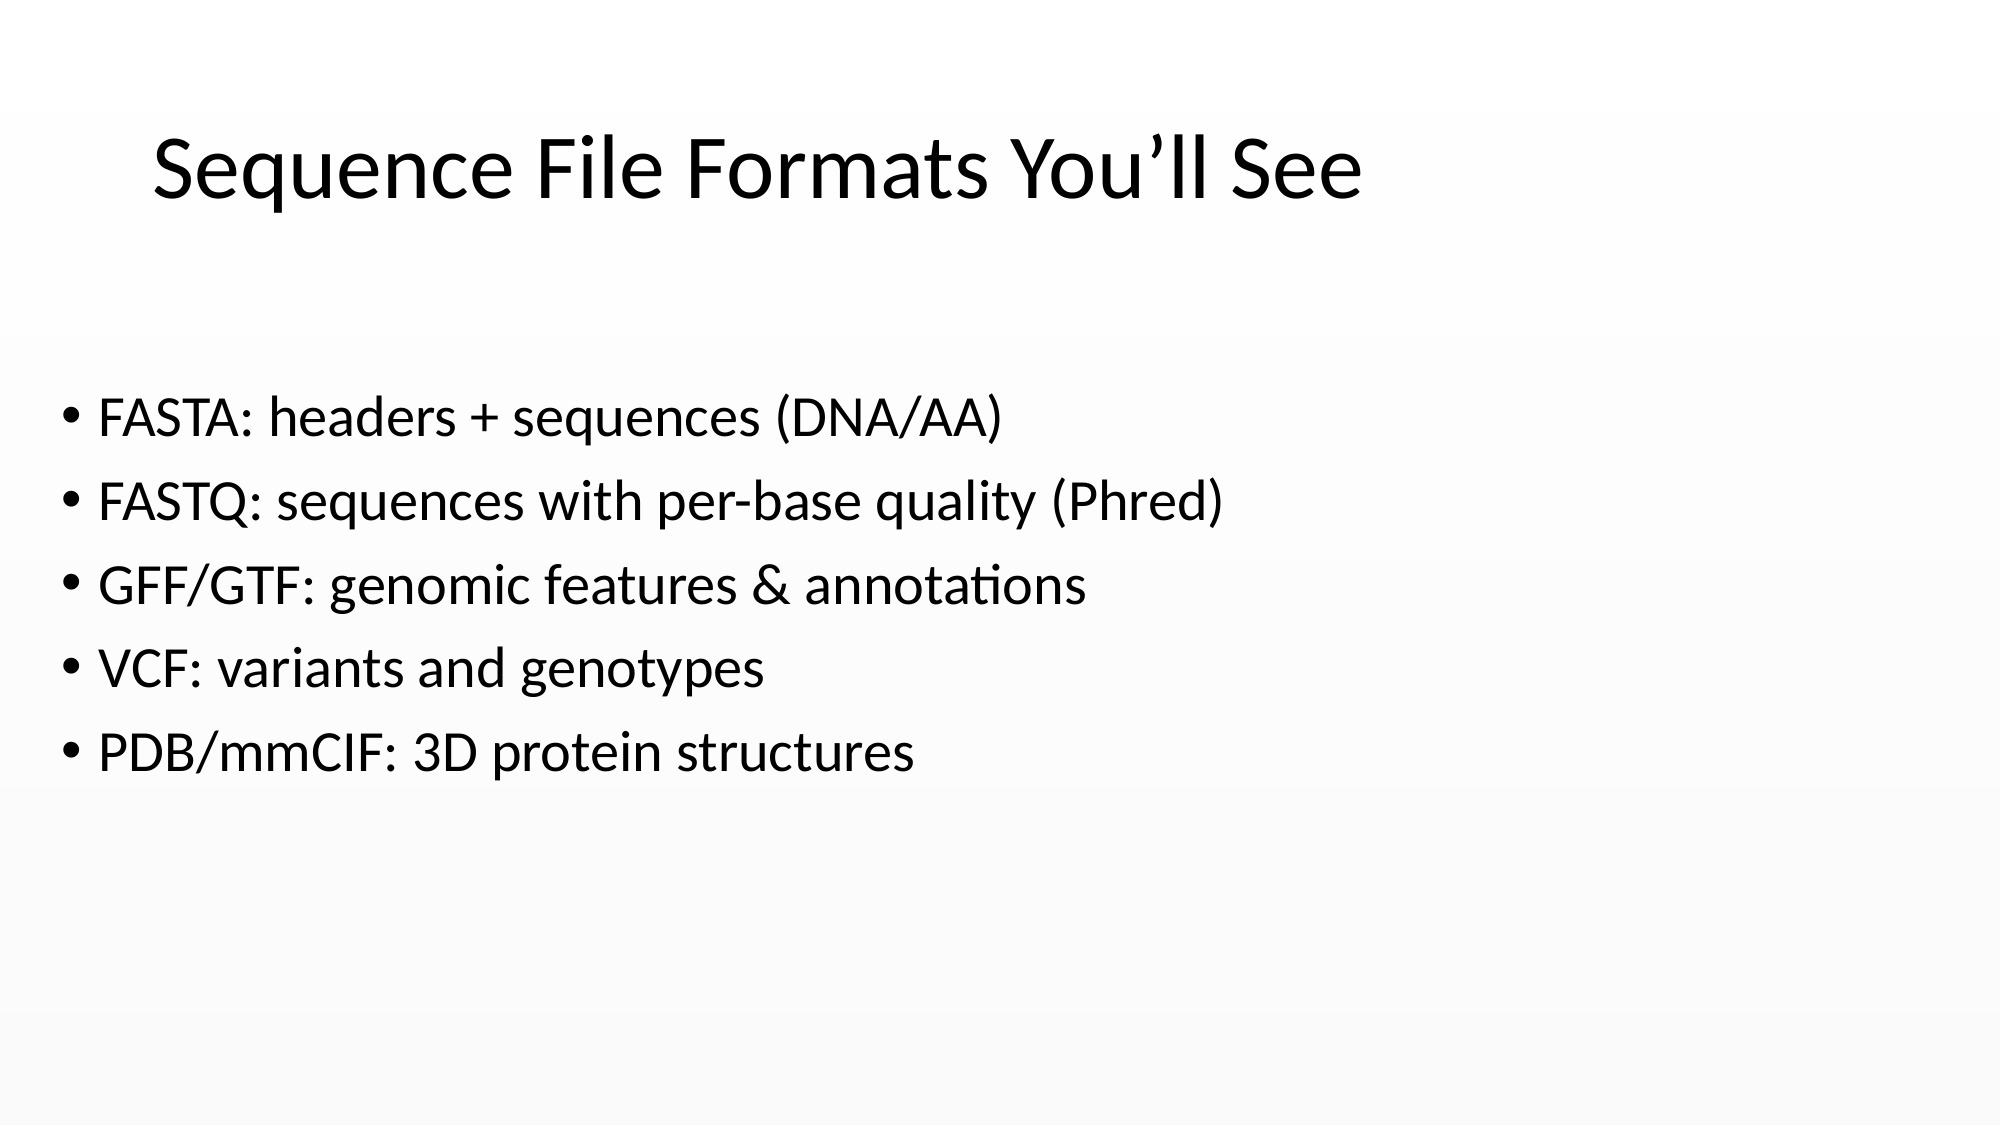

# Sequence File Formats You’ll See
FASTA: headers + sequences (DNA/AA)
FASTQ: sequences with per-base quality (Phred)
GFF/GTF: genomic features & annotations
VCF: variants and genotypes
PDB/mmCIF: 3D protein structures